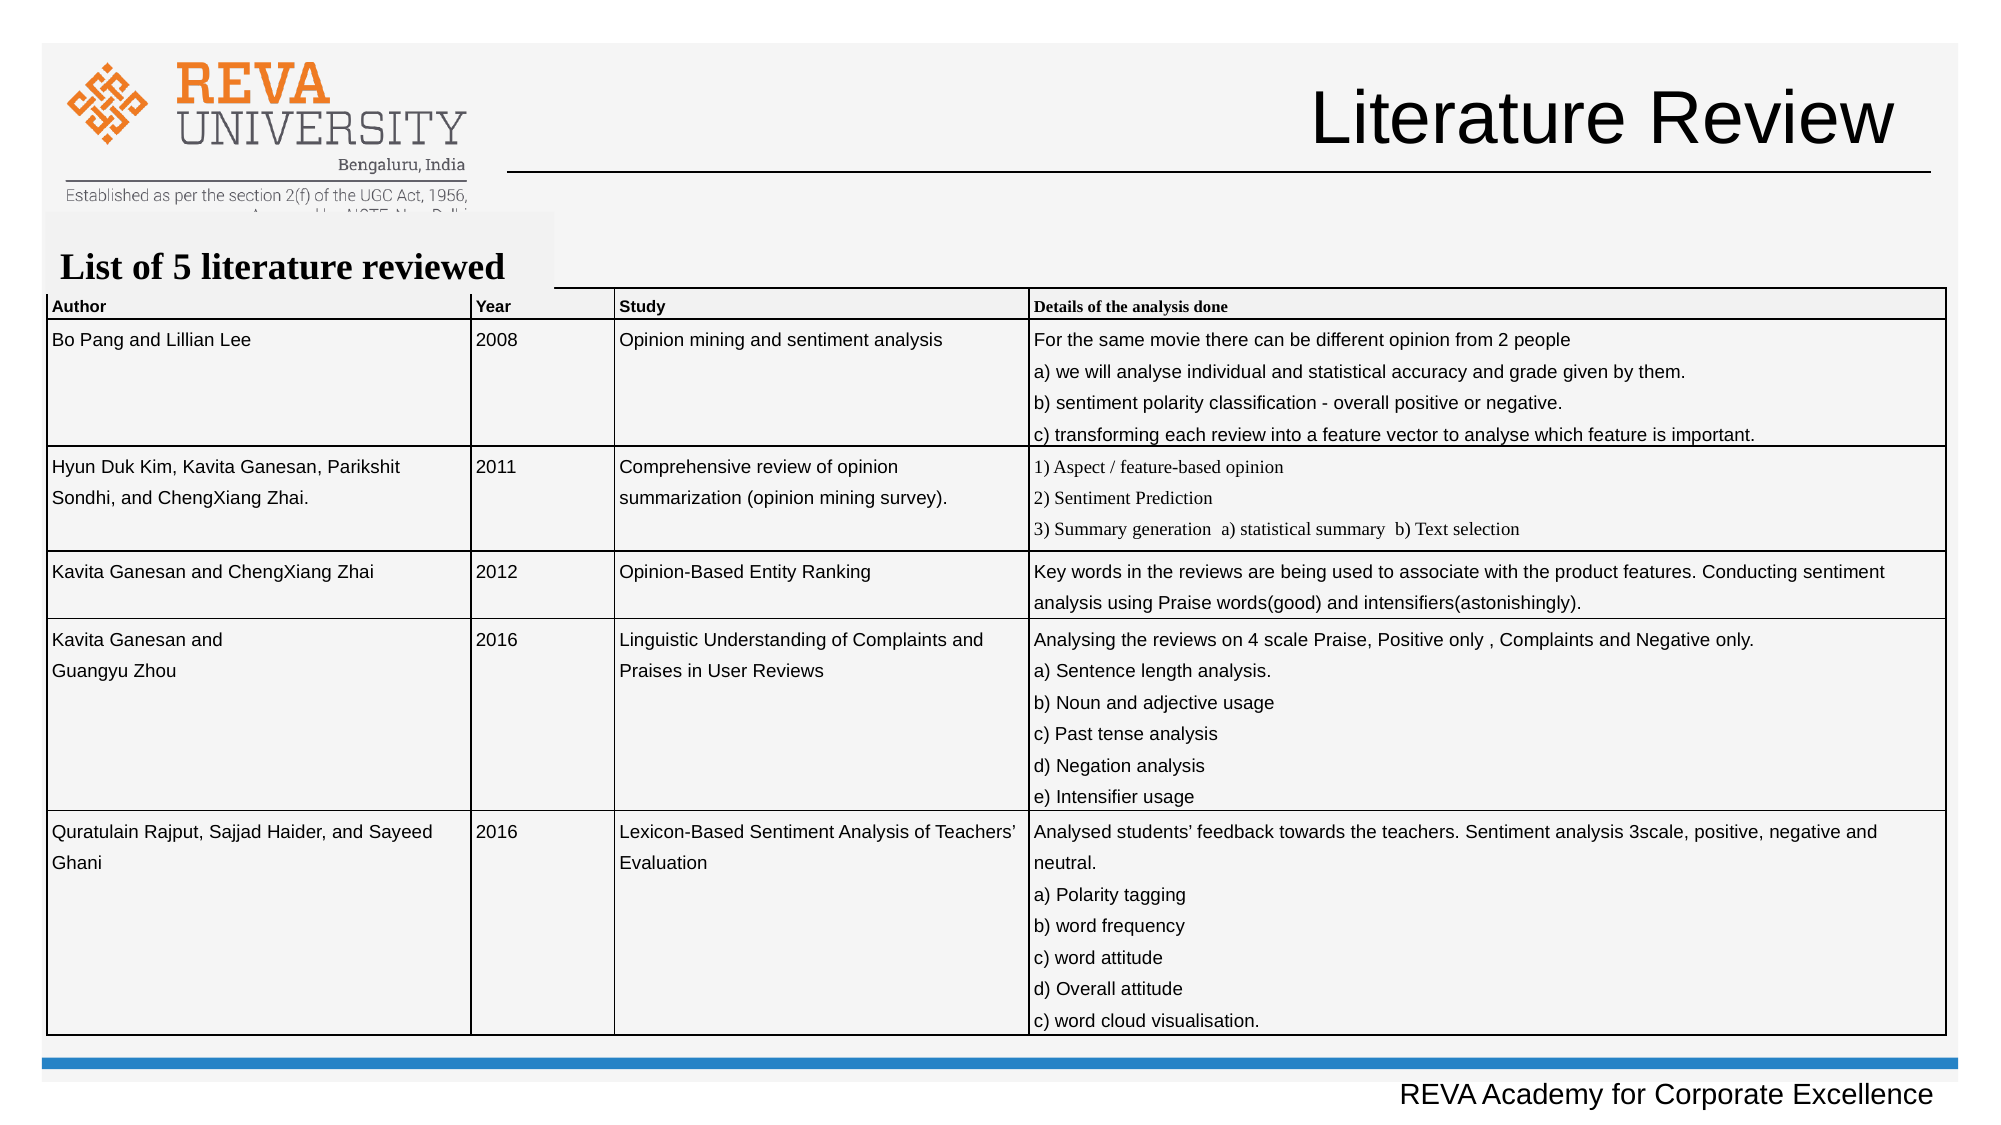

# Literature Review
List of 5 literature reviewed
| Author | Year | Study | Details of the analysis done |
| --- | --- | --- | --- |
| Bo Pang and Lillian Lee | 2008 | Opinion mining and sentiment analysis | For the same movie there can be different opinion from 2 people a) we will analyse individual and statistical accuracy and grade given by them. b) sentiment polarity classification - overall positive or negative. c) transforming each review into a feature vector to analyse which feature is important. |
| Hyun Duk Kim, Kavita Ganesan, Parikshit Sondhi, and ChengXiang Zhai. | 2011 | Comprehensive review of opinion summarization (opinion mining survey). | 1) Aspect / feature-based opinion 2) Sentiment Prediction 3) Summary generation a) statistical summary b) Text selection |
| Kavita Ganesan and ChengXiang Zhai | 2012 | Opinion-Based Entity Ranking | Key words in the reviews are being used to associate with the product features. Conducting sentiment analysis using Praise words(good) and intensifiers(astonishingly). |
| Kavita Ganesan and Guangyu Zhou | 2016 | Linguistic Understanding of Complaints and Praises in User Reviews | Analysing the reviews on 4 scale Praise, Positive only , Complaints and Negative only. a) Sentence length analysis. b) Noun and adjective usage c) Past tense analysis d) Negation analysis e) Intensifier usage |
| Quratulain Rajput, Sajjad Haider, and Sayeed Ghani | 2016 | Lexicon-Based Sentiment Analysis of Teachers’ Evaluation | Analysed students’ feedback towards the teachers. Sentiment analysis 3scale, positive, negative and neutral. a) Polarity tagging b) word frequency c) word attitude d) Overall attitude c) word cloud visualisation. |